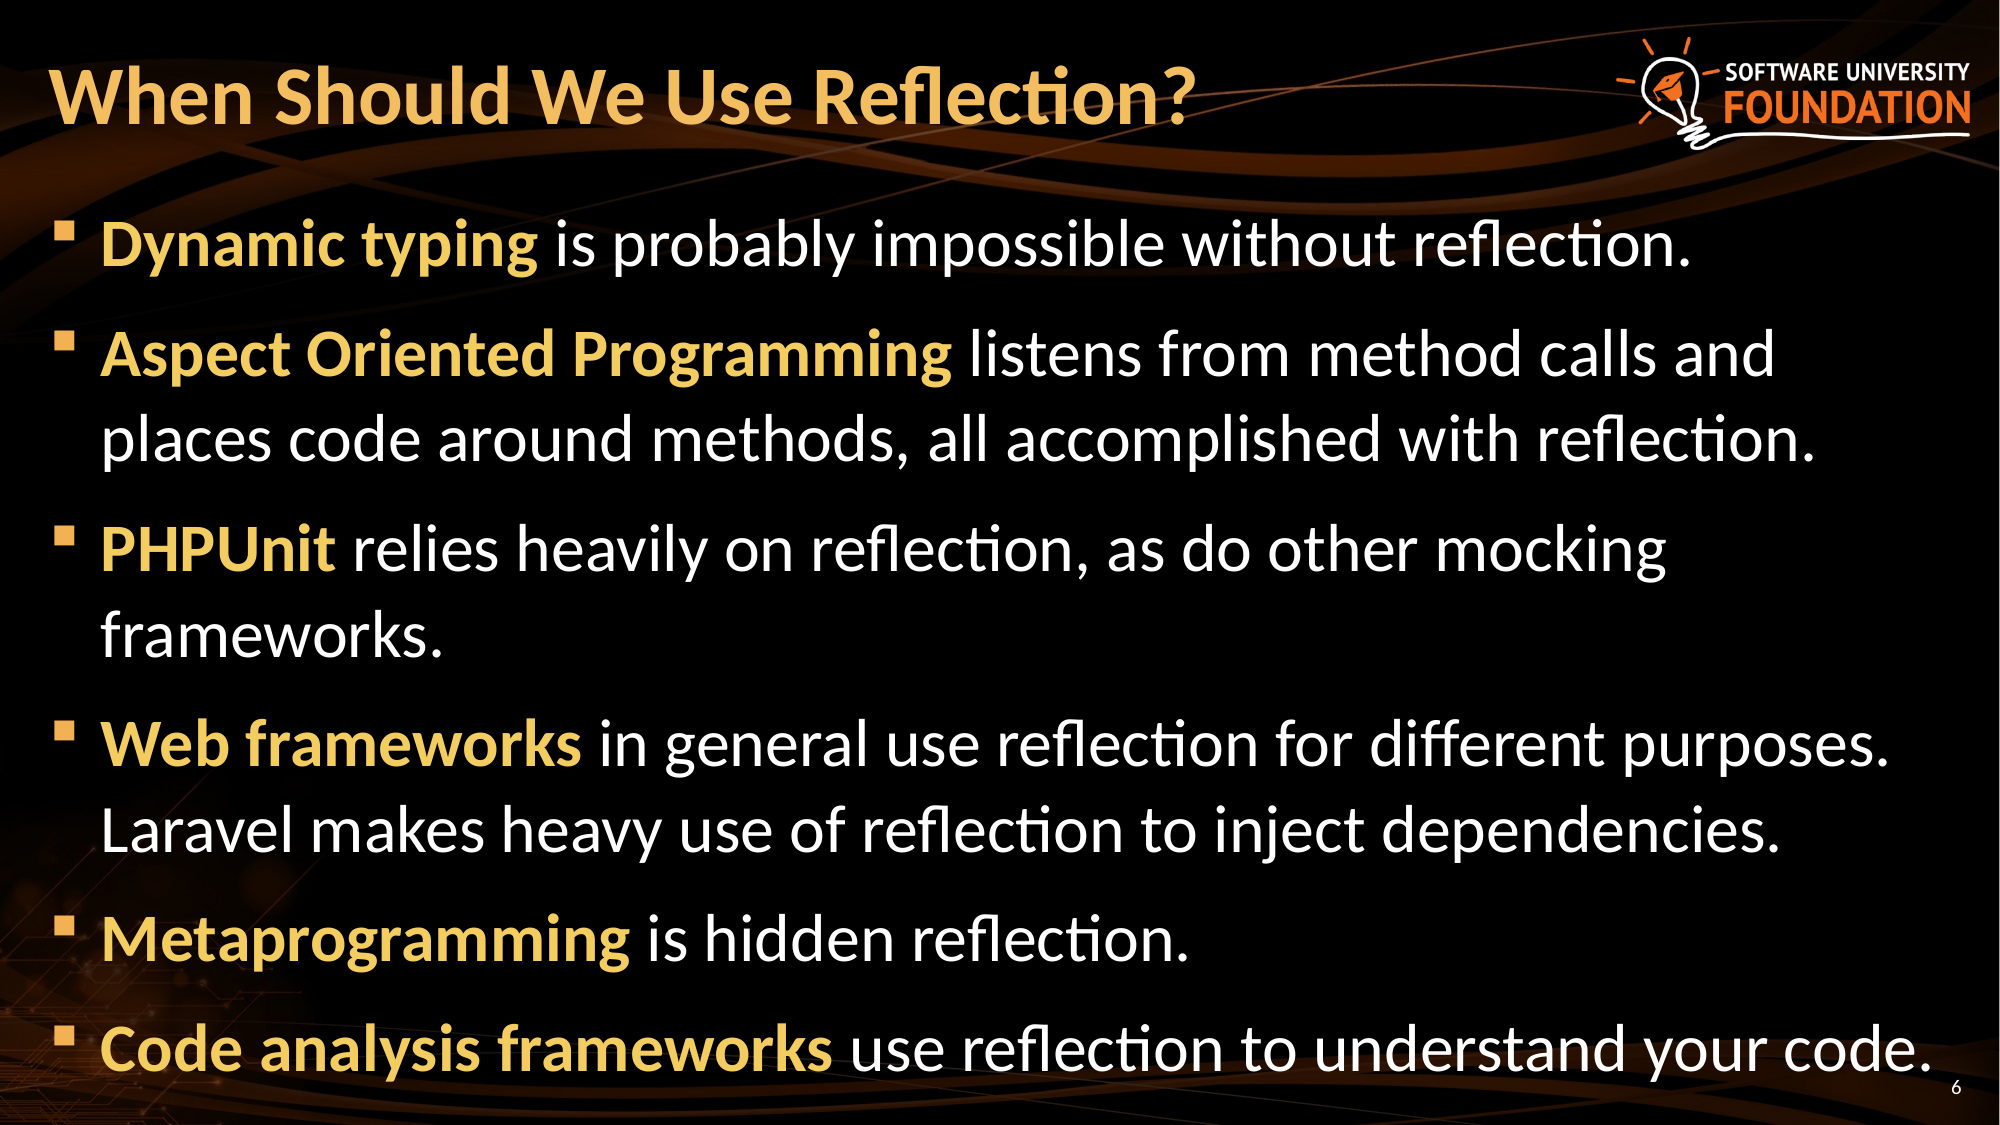

# When Should We Use Reflection?
Dynamic typing is probably impossible without reflection.
Aspect Oriented Programming listens from method calls and places code around methods, all accomplished with reflection.
PHPUnit relies heavily on reflection, as do other mocking frameworks.
Web frameworks in general use reflection for different purposes. Laravel makes heavy use of reflection to inject dependencies.
Metaprogramming is hidden reflection.
Code analysis frameworks use reflection to understand your code.
6